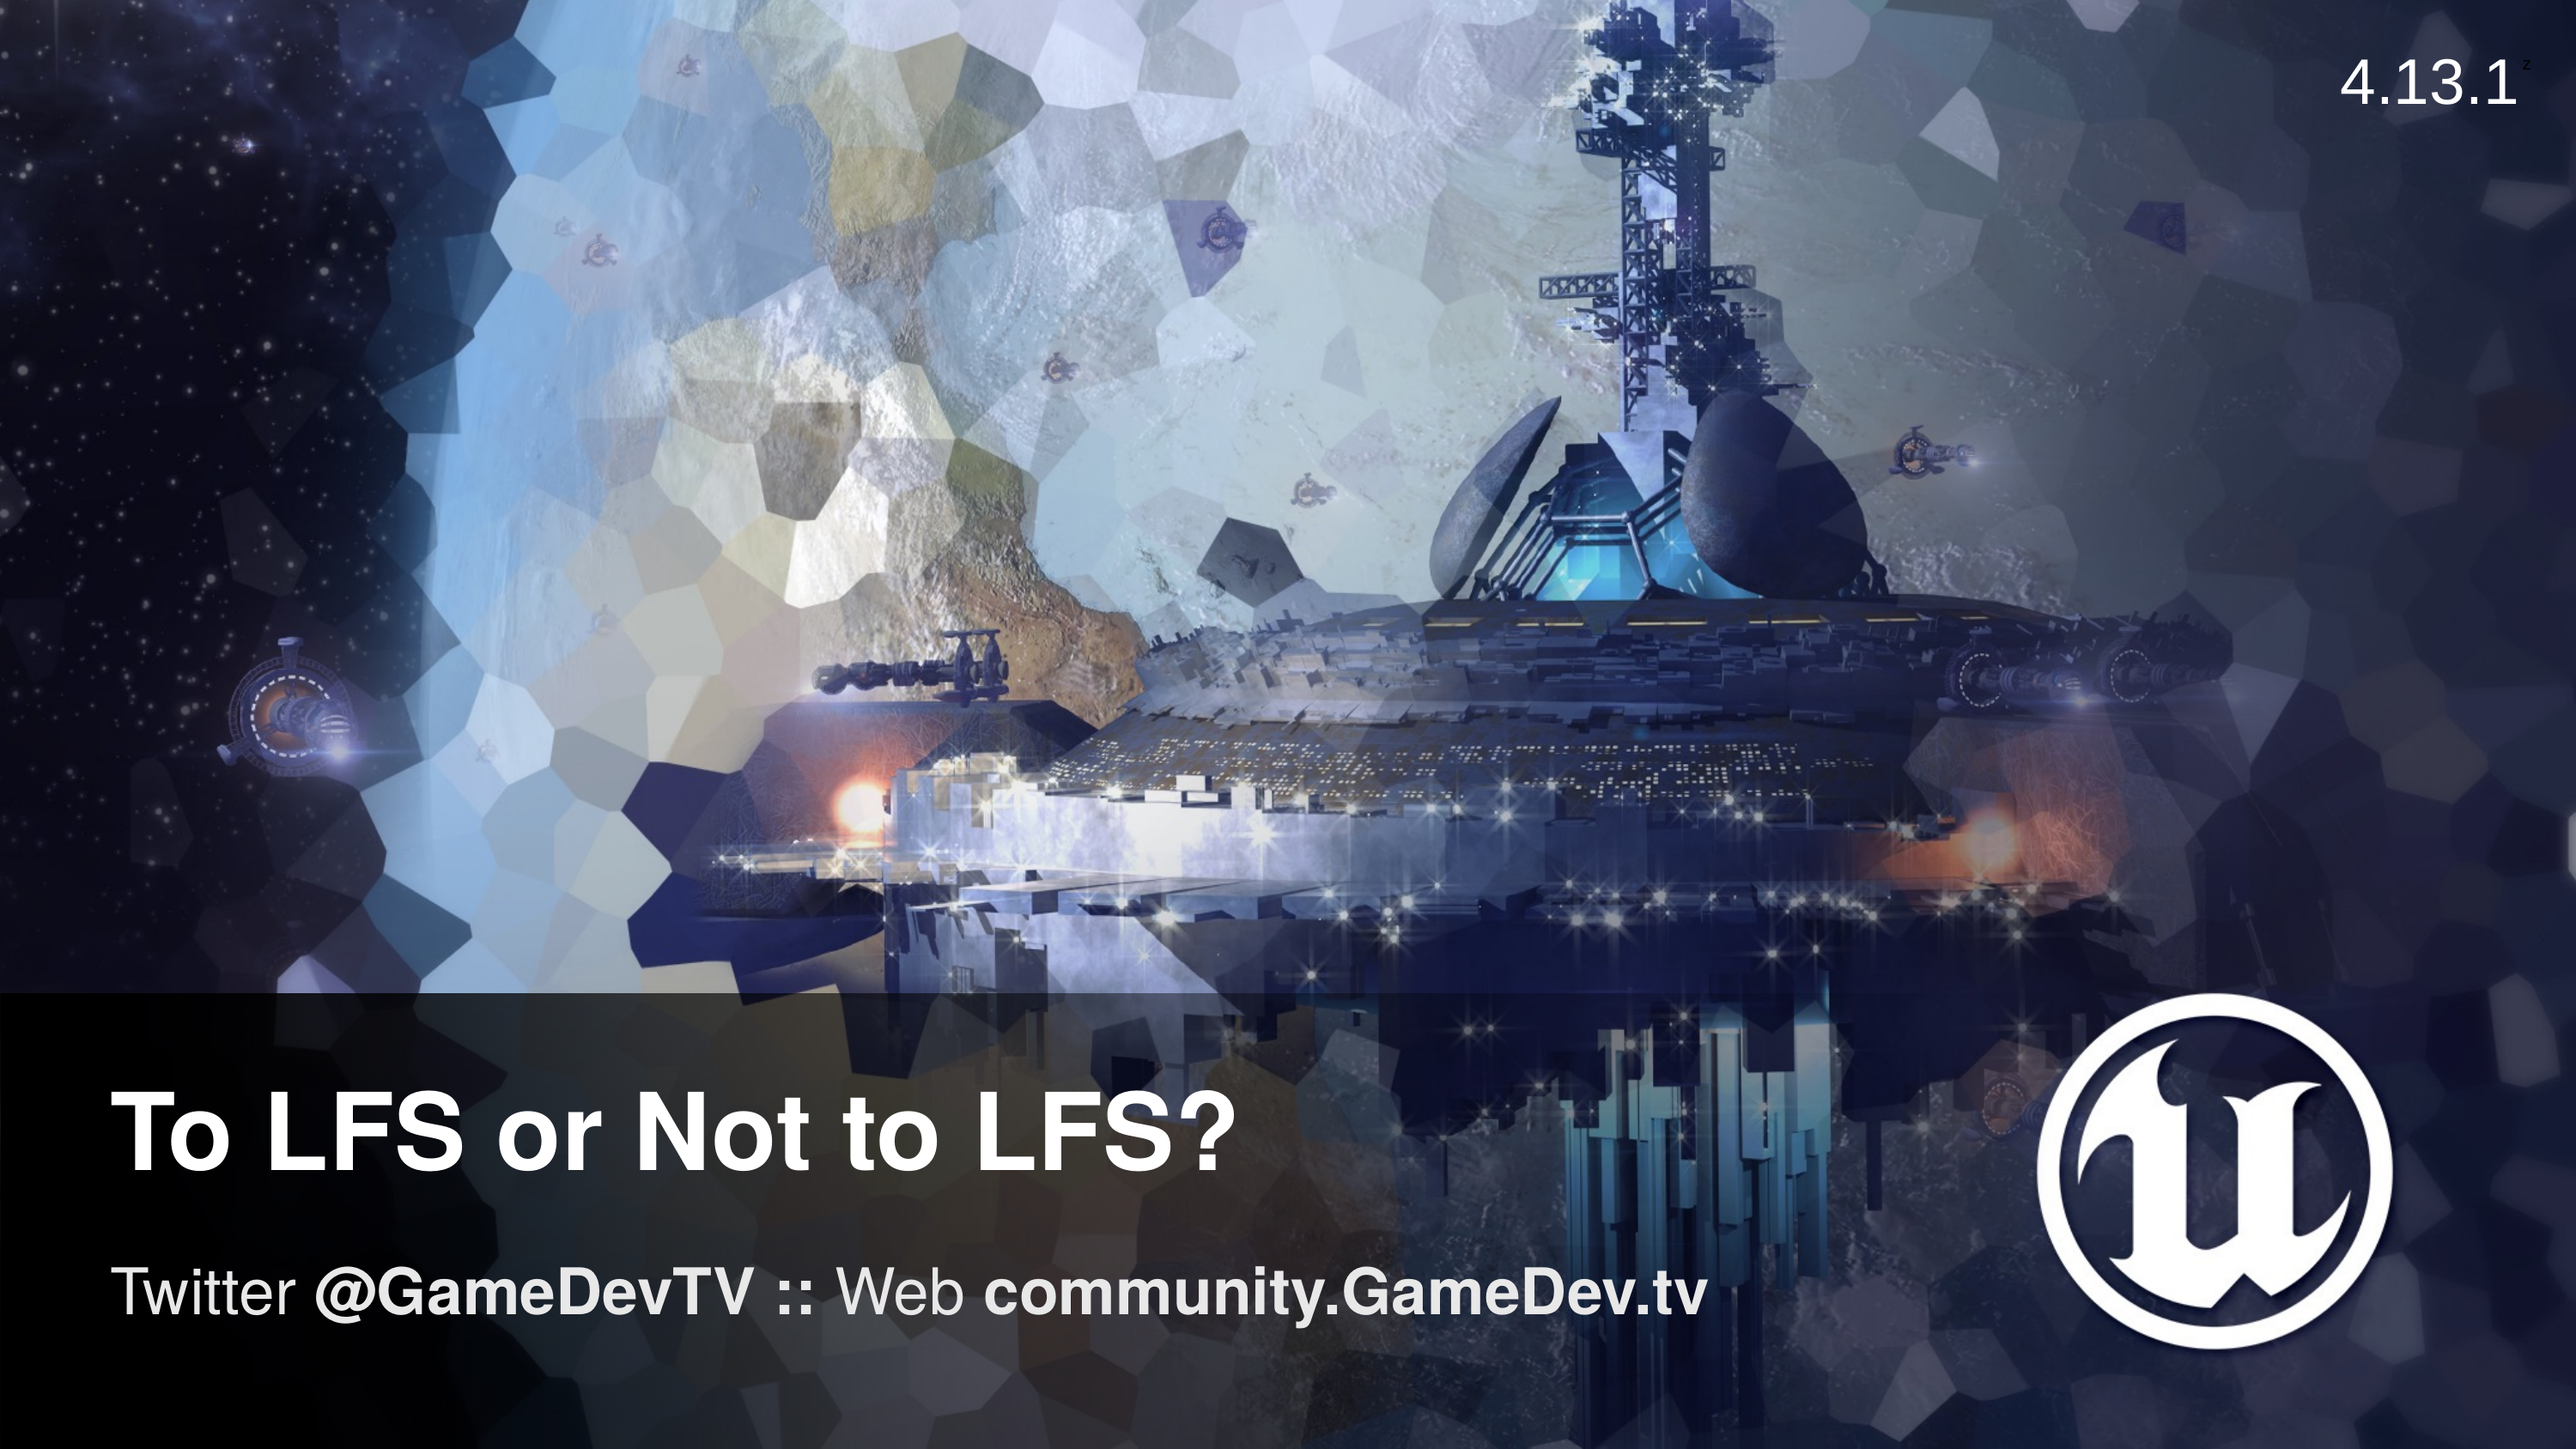

4.13.1
# To LFS or Not to LFS?